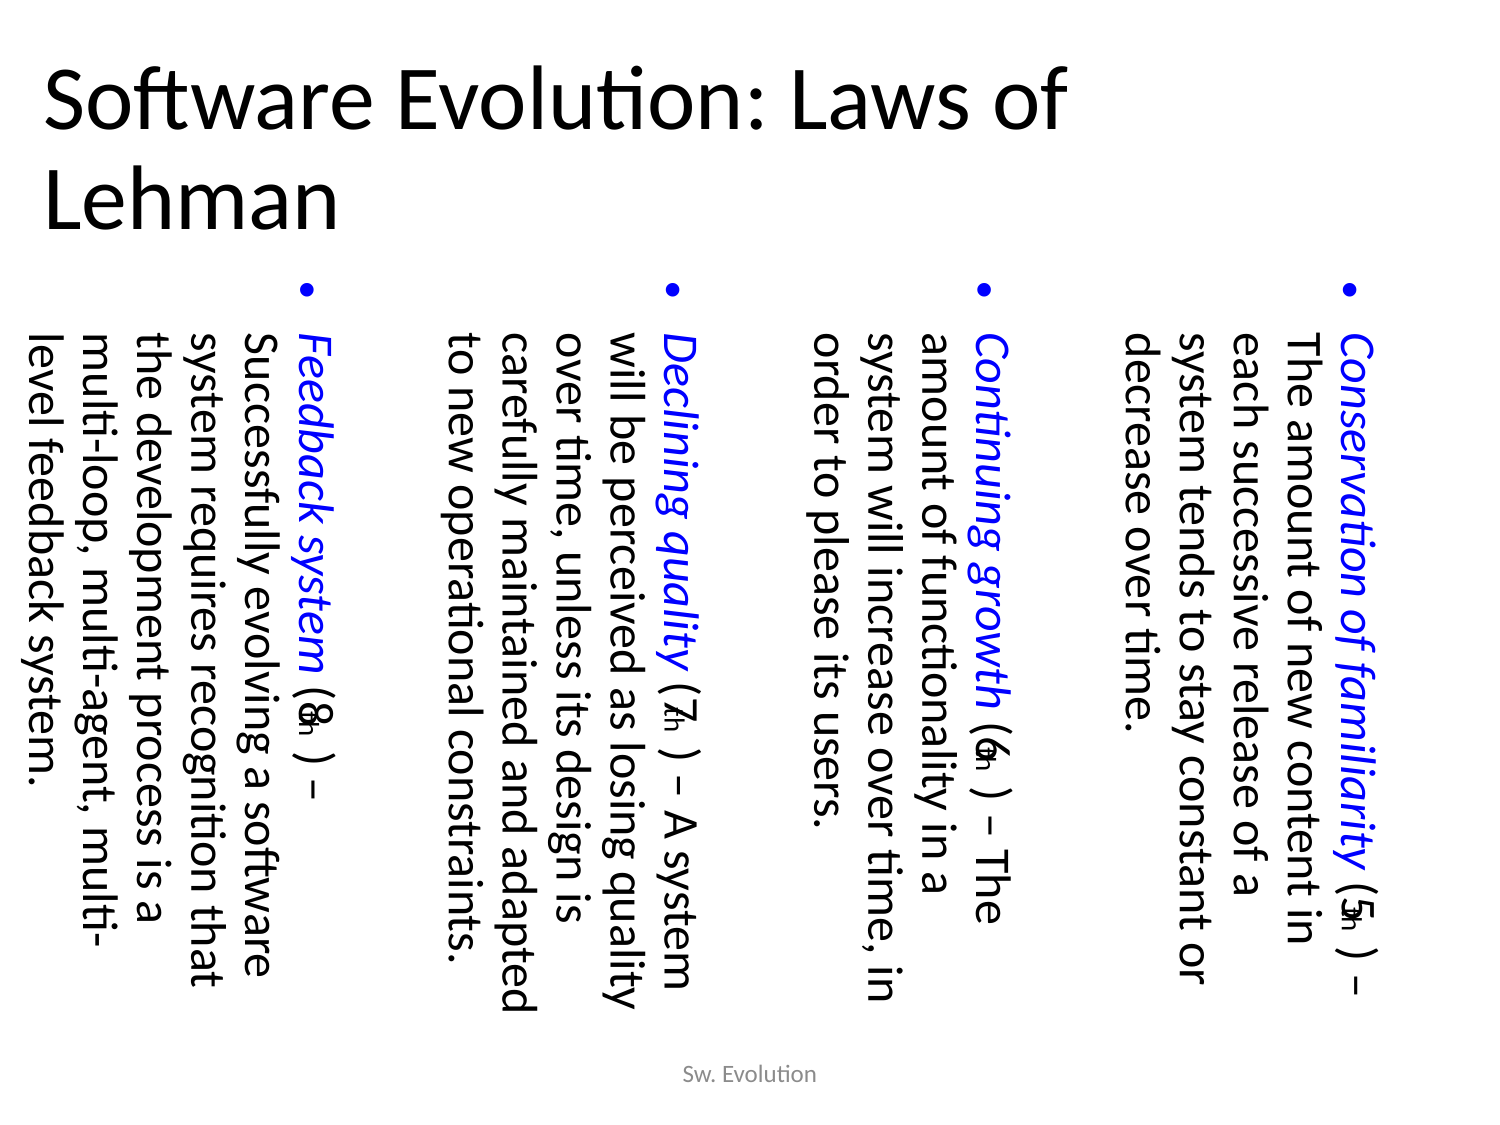

Software Evolution: Laws of Lehman
Conservation of familiarity (5th) – The amount of new content in each successive release of a system tends to stay constant or decrease over time.

Continuing growth (6th) – The amount of functionality in a system will increase over time, in order to please its users.

Declining quality (7th) – A system will be perceived as losing quality over time, unless its design is carefully maintained and adapted to new operational constraints.

Feedback system (8th) – Successfully evolving a software system requires recognition that the development process is a multi-loop, multi-agent, multi-level feedback system.
Sw. Evolution